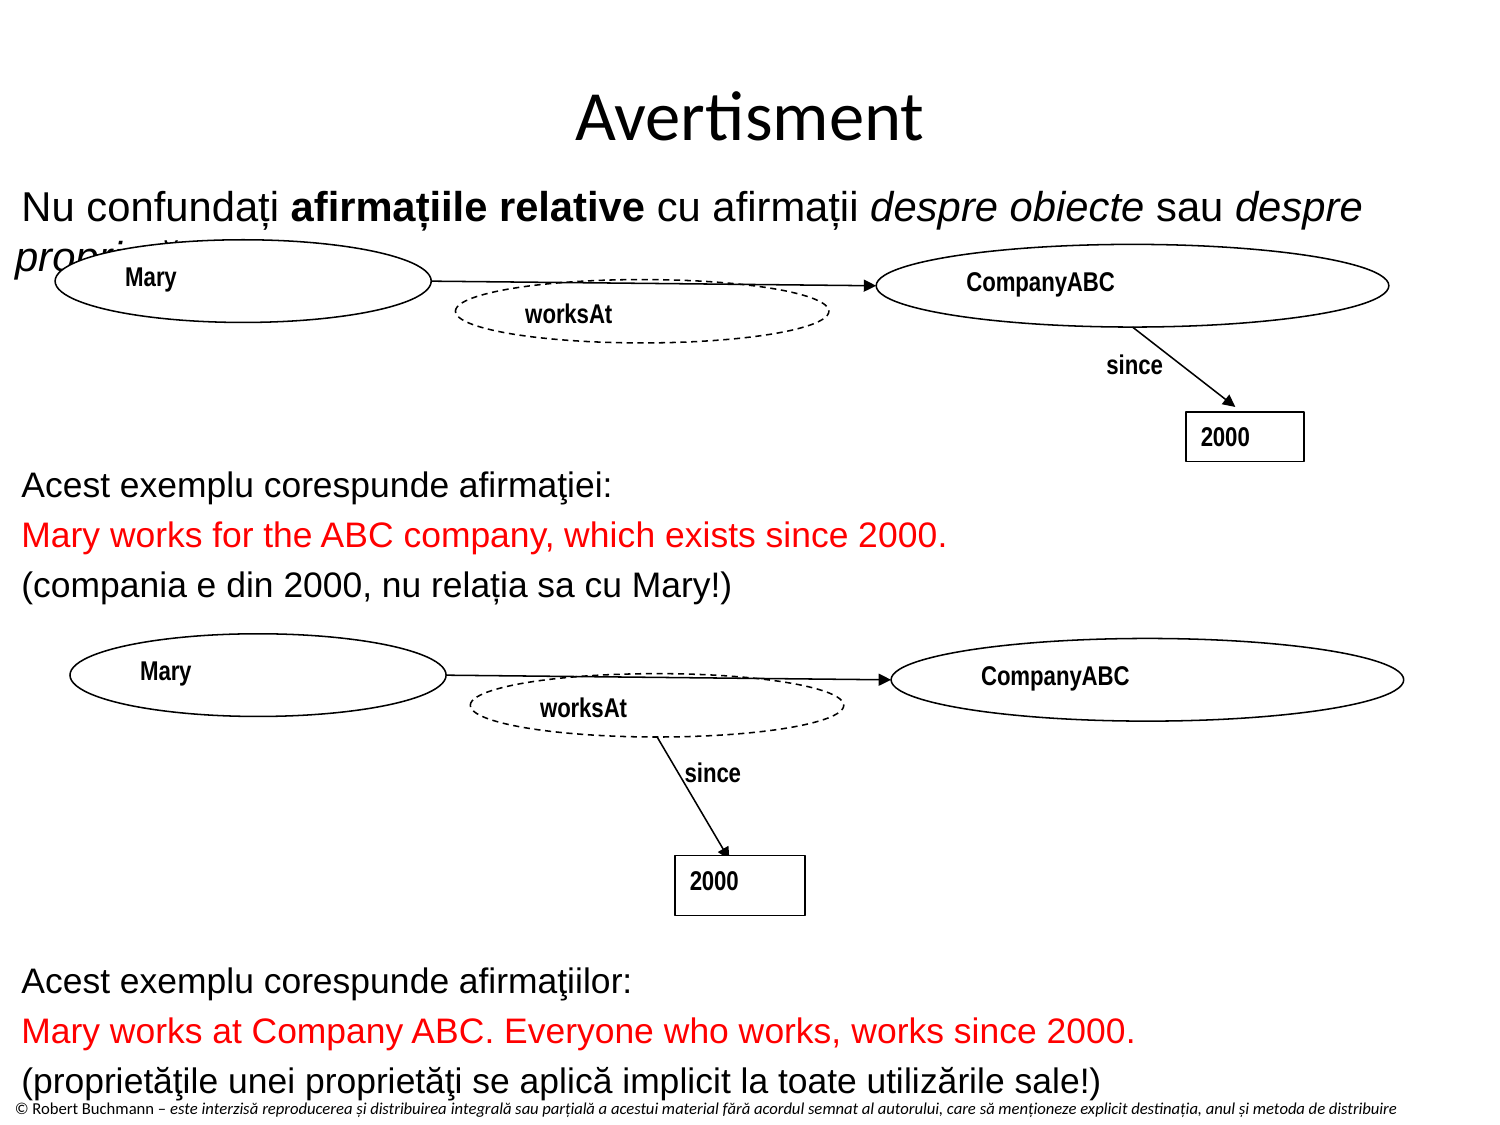

# Avertisment
Nu confundați afirmațiile relative cu afirmații despre obiecte sau despre proprietăți

Acest exemplu corespunde afirmaţiei:
Mary works for the ABC company, which exists since 2000.
(compania e din 2000, nu relația sa cu Mary!)

Acest exemplu corespunde afirmaţiilor:
Mary works at Company ABC. Everyone who works, works since 2000.
(proprietăţile unei proprietăţi se aplică implicit la toate utilizările sale!)

Mary
CompanyABC
worksAt
since
2000
Mary
CompanyABC
worksAt
since
2000